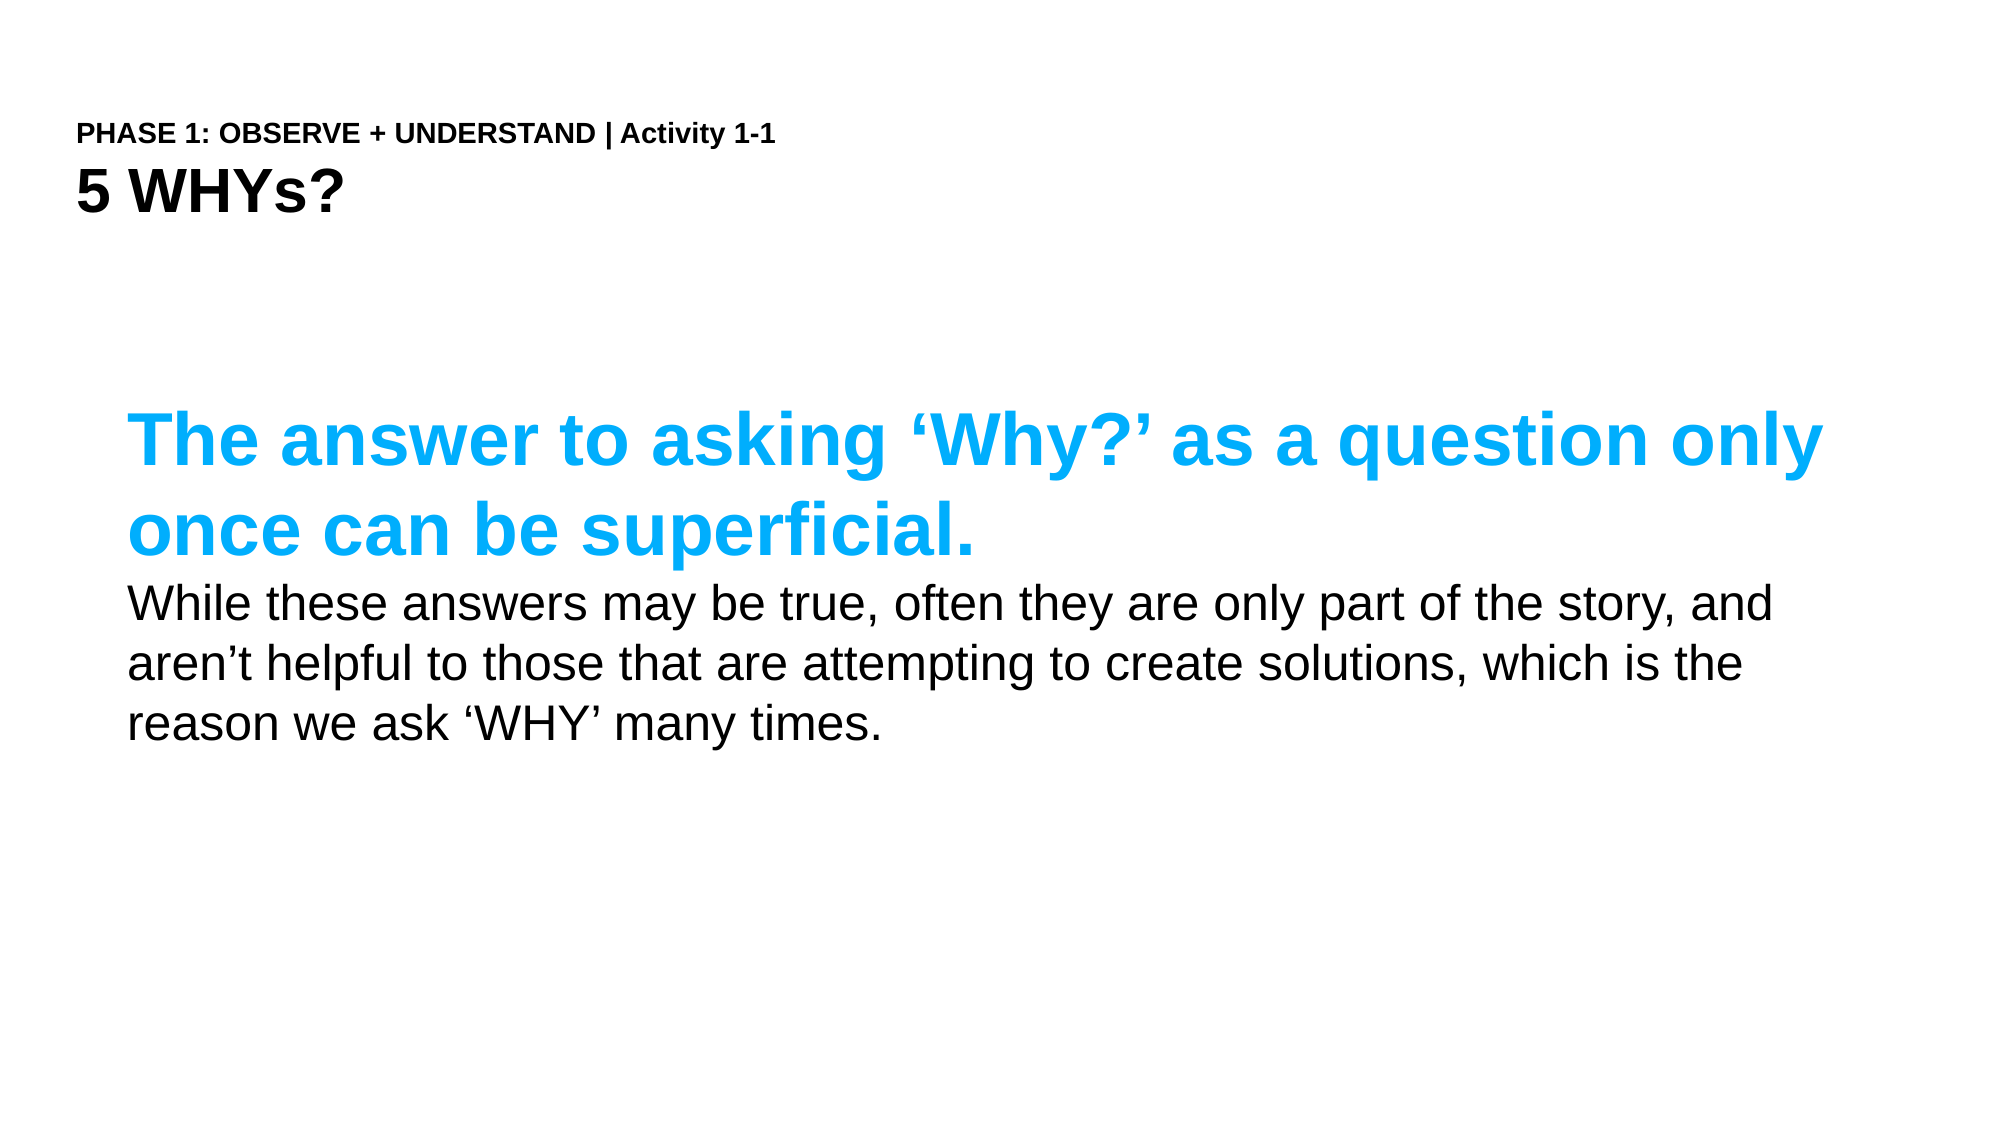

PHASE 1: OBSERVE + UNDERSTAND | Activity 1-1
5 WHYs?

The answer to asking ‘Why?’ as a question only once can be superficial.
While these answers may be true, often they are only part of the story, and aren’t helpful to those that are attempting to create solutions, which is the reason we ask ‘WHY’ many times.